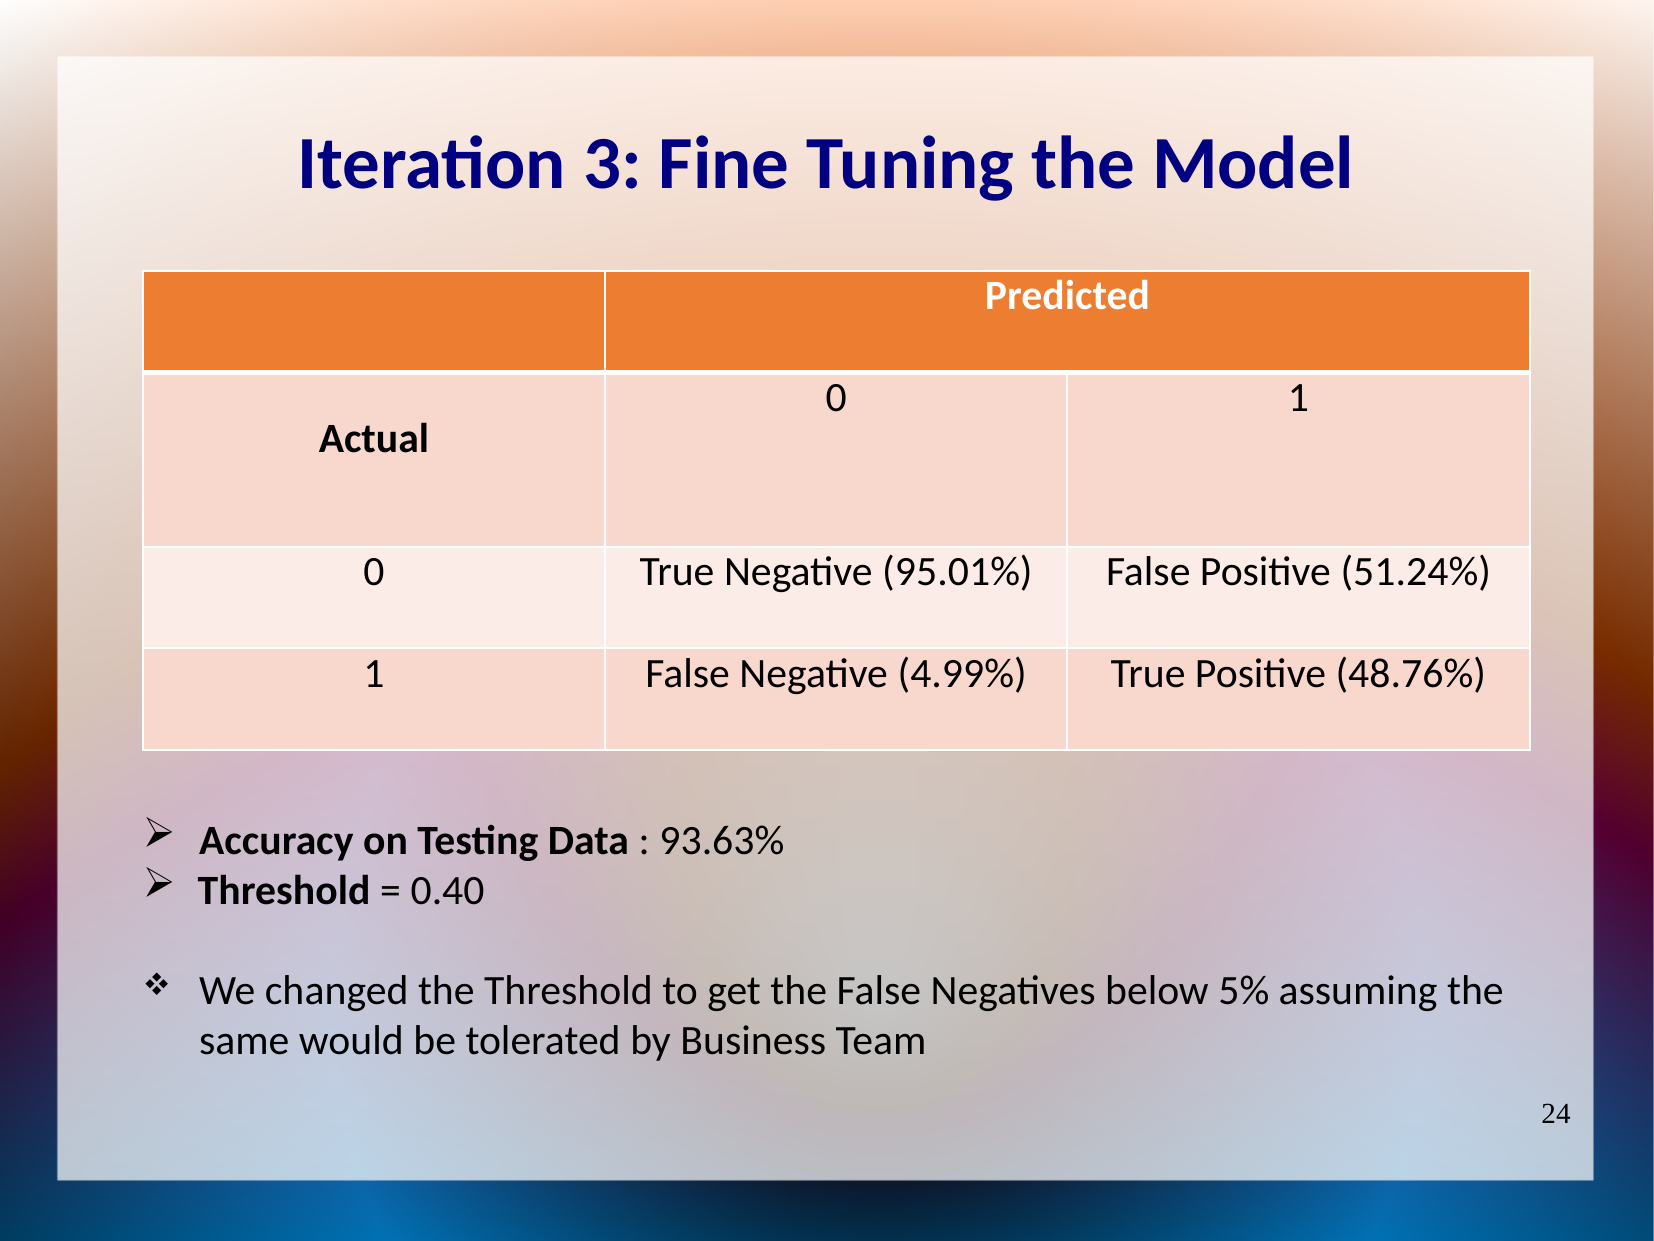

Iteration 3: Fine Tuning the Model
|  | Predicted |  |
| --- | --- | --- |
| Actual | 0 | 1 |
| 0 | True Negative (95.01%) | False Positive (51.24%) |
| 1 | False Negative (4.99%) | True Positive (48.76%) |
Accuracy on Testing Data : 93.63%
Threshold = 0.40

We changed the Threshold to get the False Negatives below 5% assuming the same would be tolerated by Business Team
24